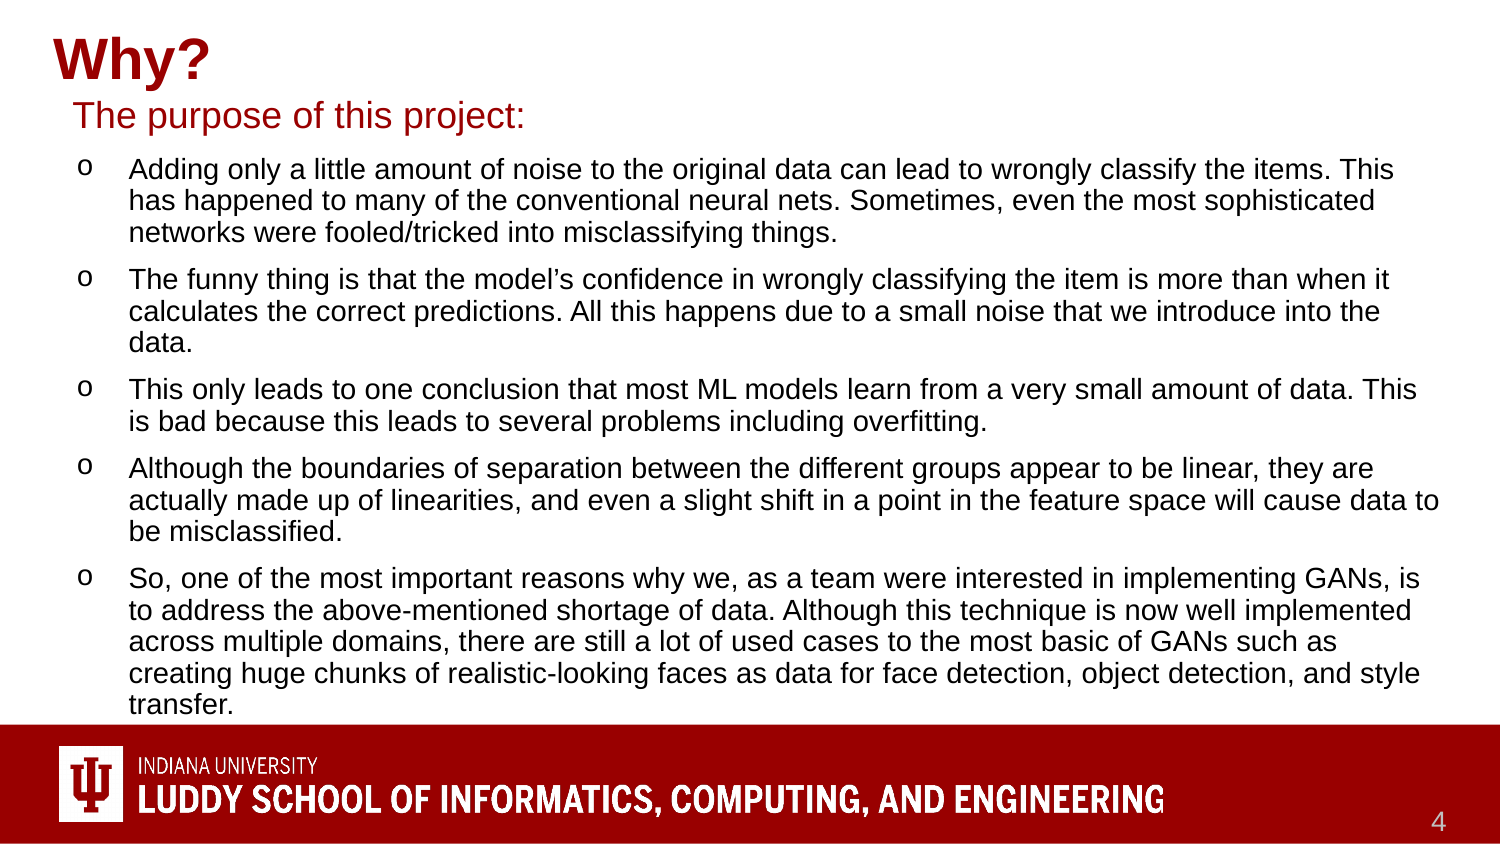

# Why?
The purpose of this project:
Adding only a little amount of noise to the original data can lead to wrongly classify the items. This has happened to many of the conventional neural nets. Sometimes, even the most sophisticated networks were fooled/tricked into misclassifying things.
The funny thing is that the model’s confidence in wrongly classifying the item is more than when it calculates the correct predictions. All this happens due to a small noise that we introduce into the data.
This only leads to one conclusion that most ML models learn from a very small amount of data. This is bad because this leads to several problems including overfitting.
Although the boundaries of separation between the different groups appear to be linear, they are actually made up of linearities, and even a slight shift in a point in the feature space will cause data to be misclassified.
So, one of the most important reasons why we, as a team were interested in implementing GANs, is to address the above-mentioned shortage of data. Although this technique is now well implemented across multiple domains, there are still a lot of used cases to the most basic of GANs such as creating huge chunks of realistic-looking faces as data for face detection, object detection, and style transfer.
4